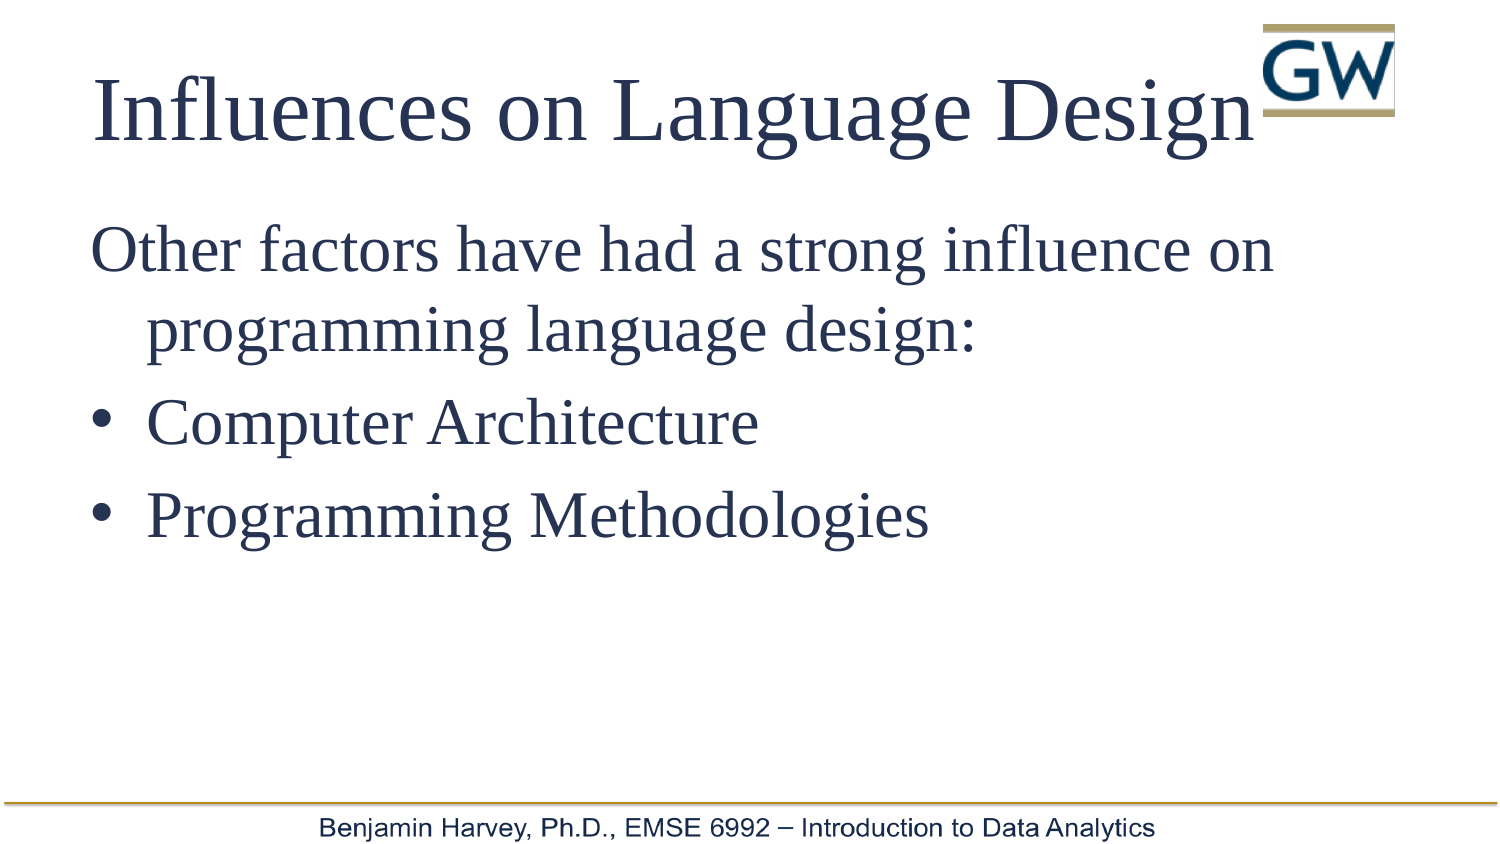

# Influences on Language Design
Other factors have had a strong influence on programming language design:
Computer Architecture
Programming Methodologies